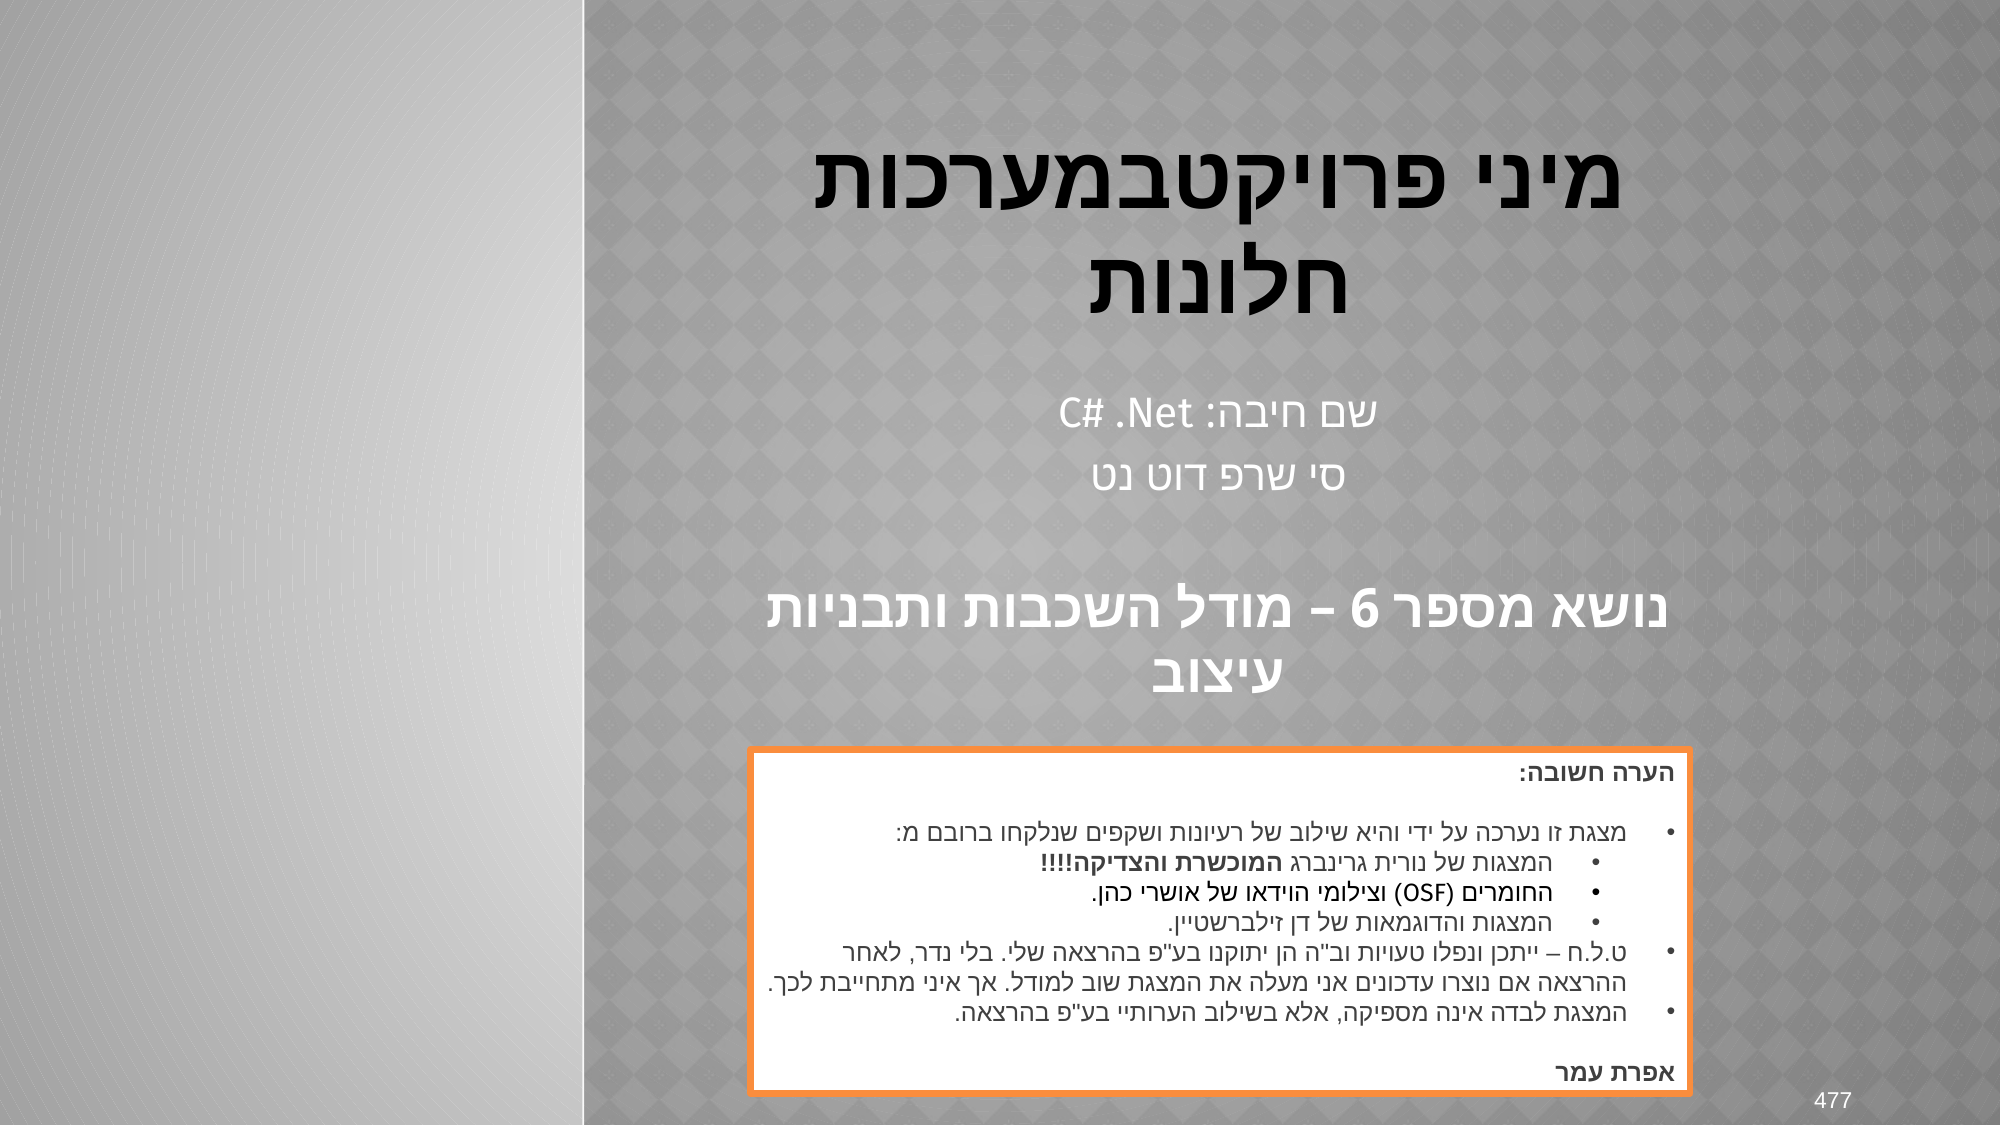

# מיני פרויקט	במערכות חלונות
שם חיבה: C# .Net
סי שרפ דוט נט

נושא מספר 6 – מודל השכבות ותבניות עיצוב
הערה חשובה:

מצגת זו נערכה על ידי והיא שילוב של רעיונות ושקפים שנלקחו ברובם מ:
המצגות של נורית גרינברג המוכשרת והצדיקה!!!!
החומרים (OSF) וצילומי הוידאו של אושרי כהן.
המצגות והדוגמאות של דן זילברשטיין.
ט.ל.ח – ייתכן ונפלו טעויות וב"ה הן יתוקנו בע"פ בהרצאה שלי. בלי נדר, לאחר ההרצאה אם נוצרו עדכונים אני מעלה את המצגת שוב למודל. אך איני מתחייבת לכך.
המצגת לבדה אינה מספיקה, אלא בשילוב הערותיי בע"פ בהרצאה.

אפרת עמר
477